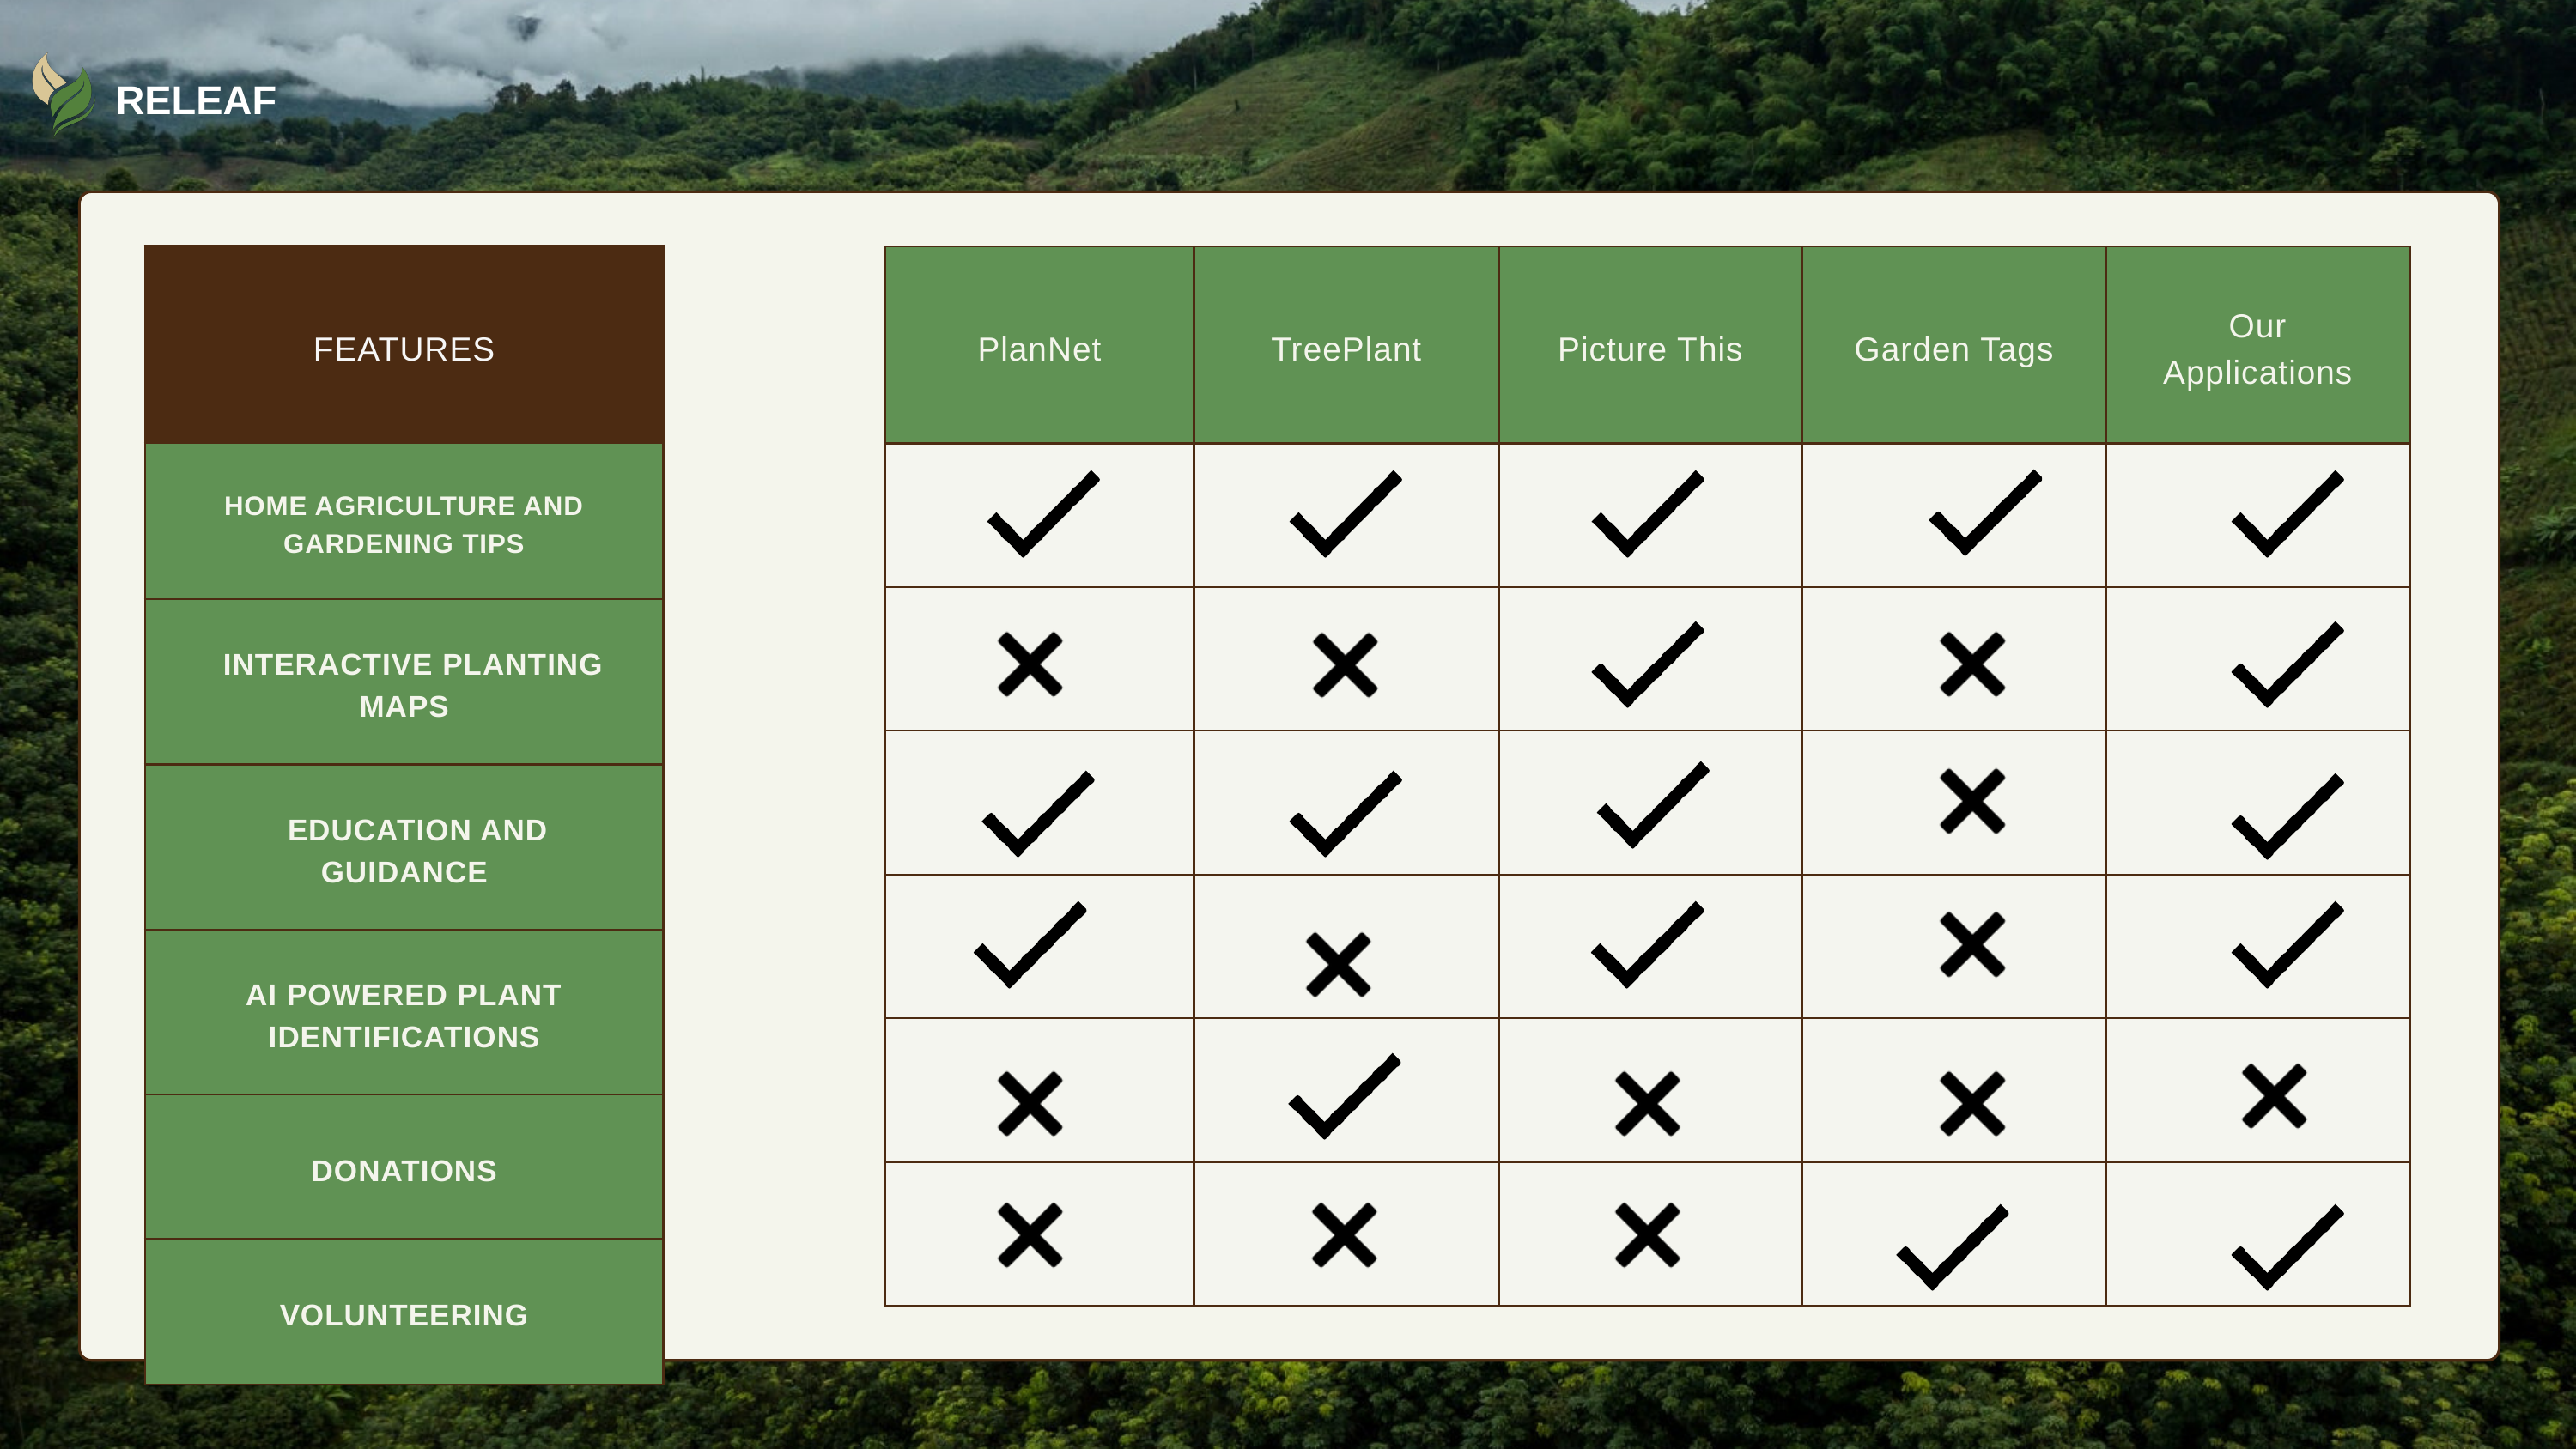

RELEAF

| FEATURES |
| --- |
| HOME AGRICULTURE AND GARDENING TIPS |
| INTERACTIVE PLANTING MAPS |
| EDUCATION AND GUIDANCE |
| AI POWERED PLANT IDENTIFICATIONS |
| DONATIONS |
| VOLUNTEERING |
| PlanNet | TreePlant | Picture This | Garden Tags | Our Applications |
| --- | --- | --- | --- | --- |
|  |  |  |  |  |
|  |  |  |  |  |
|  |  |  |  |  |
|  |  |  |  |  |
|  |  |  |  |  |
|  |  |  |  |  |